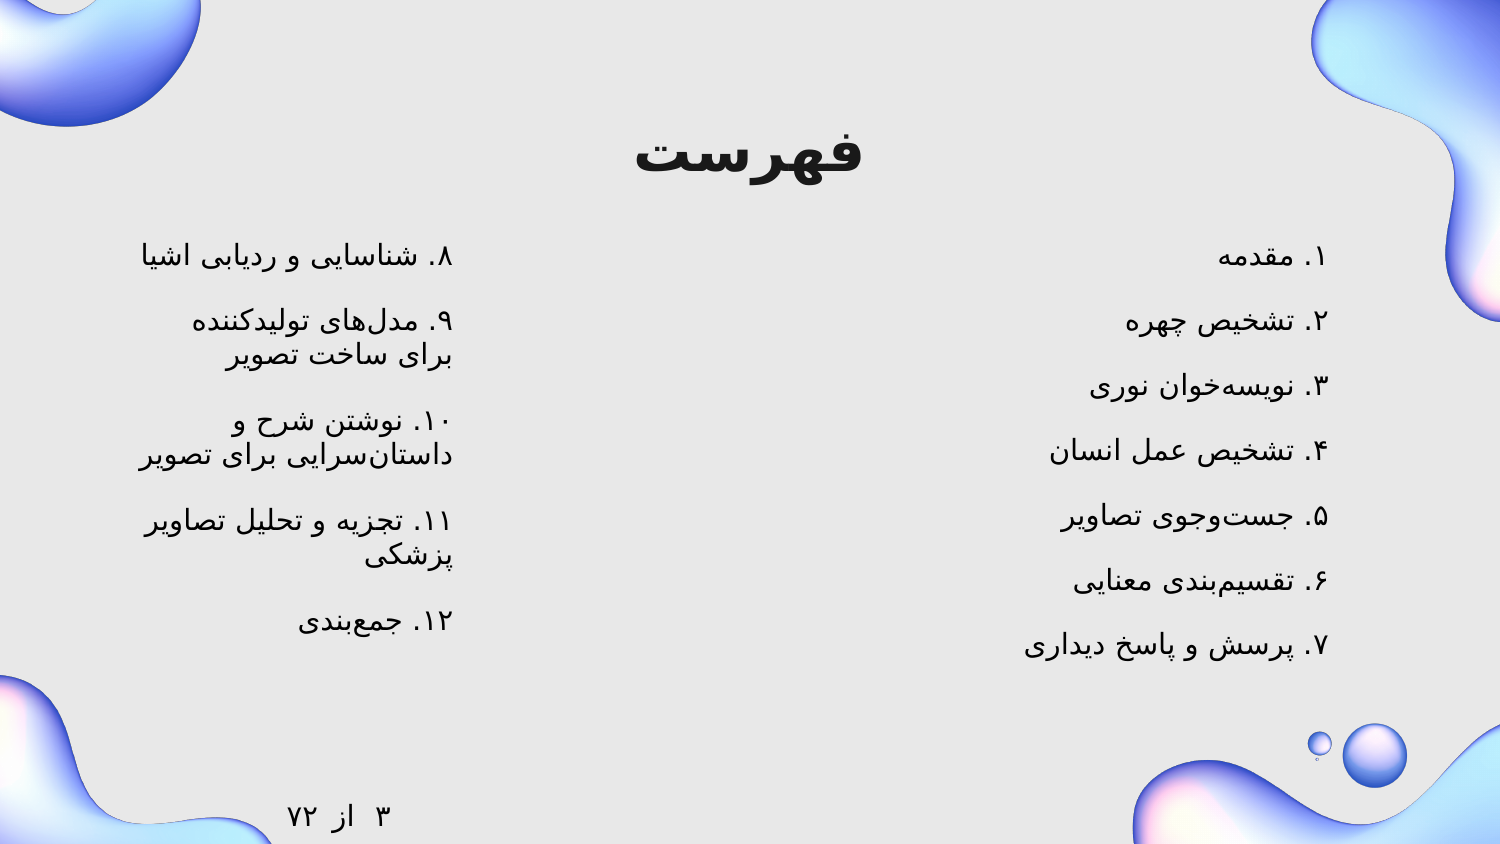

# فهرست
| ۸. شناسایی و ردیابی اشیا |
| --- |
| ۹. مدل‌های تولیدکننده برای ساخت تصویر |
| ۱۰. نوشتن شرح و داستان‌سرایی برای تصویر |
| ۱۱. تجزیه و تحلیل تصاویر پزشکی |
| ۱۲. جمع‌بندی |
| ۱. مقدمه |
| --- |
| ۲. تشخیص چهره |
| ۳. نویسه‌خوان نوری |
| ۴. تشخیص عمل انسان |
| ۵. جست‌و‌جوی تصاویر |
| ۶. تقسیم‌بندی معنایی |
| ۷. پرسش و پاسخ دیداری |
۷۲
از
۳